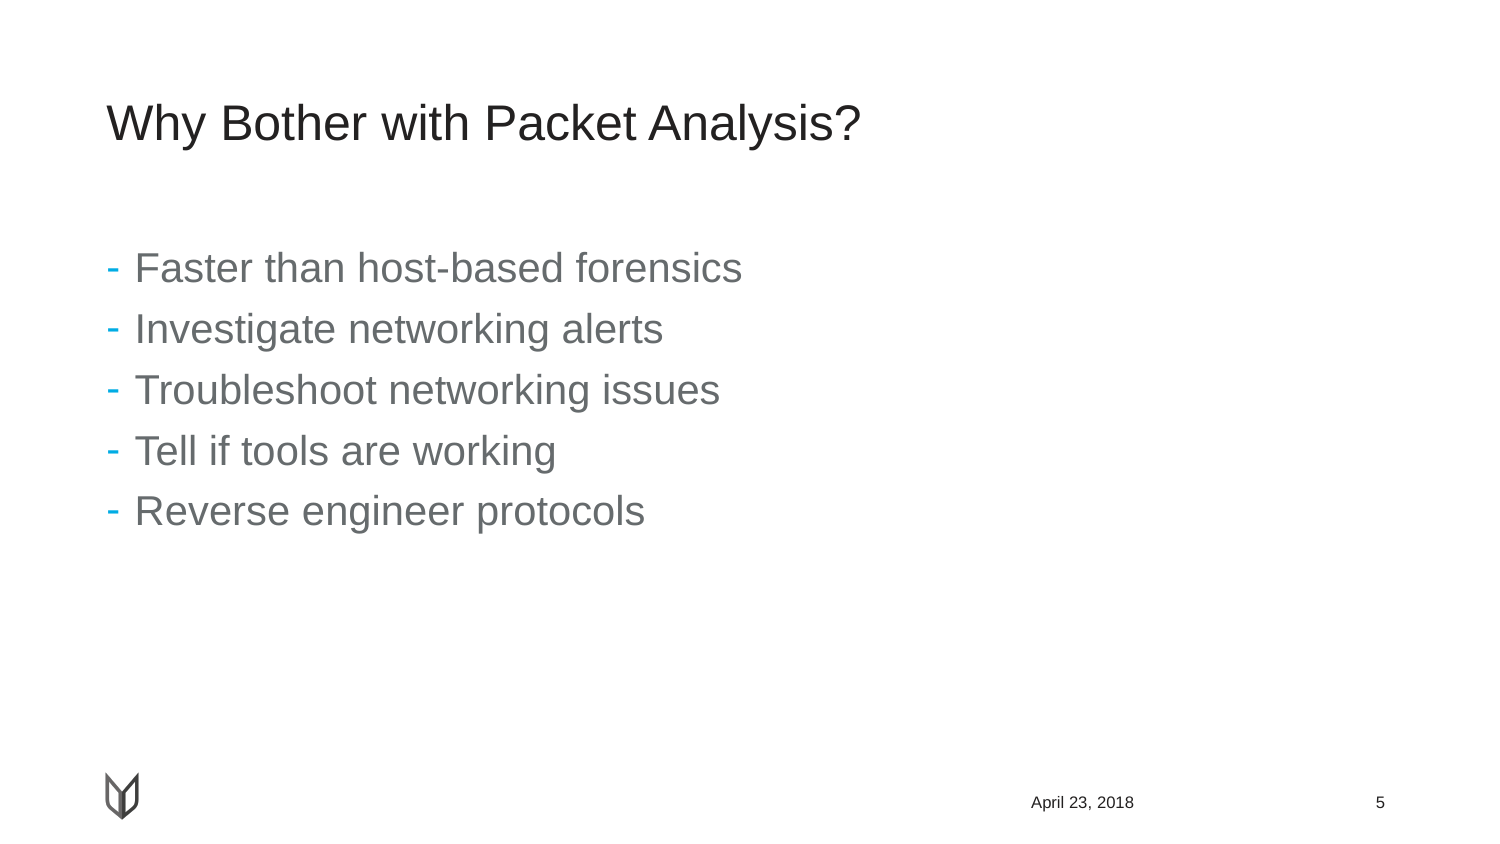

# Why Bother with Packet Analysis?
Faster than host-based forensics
Investigate networking alerts
Troubleshoot networking issues
Tell if tools are working
Reverse engineer protocols

April 23, 2018
5